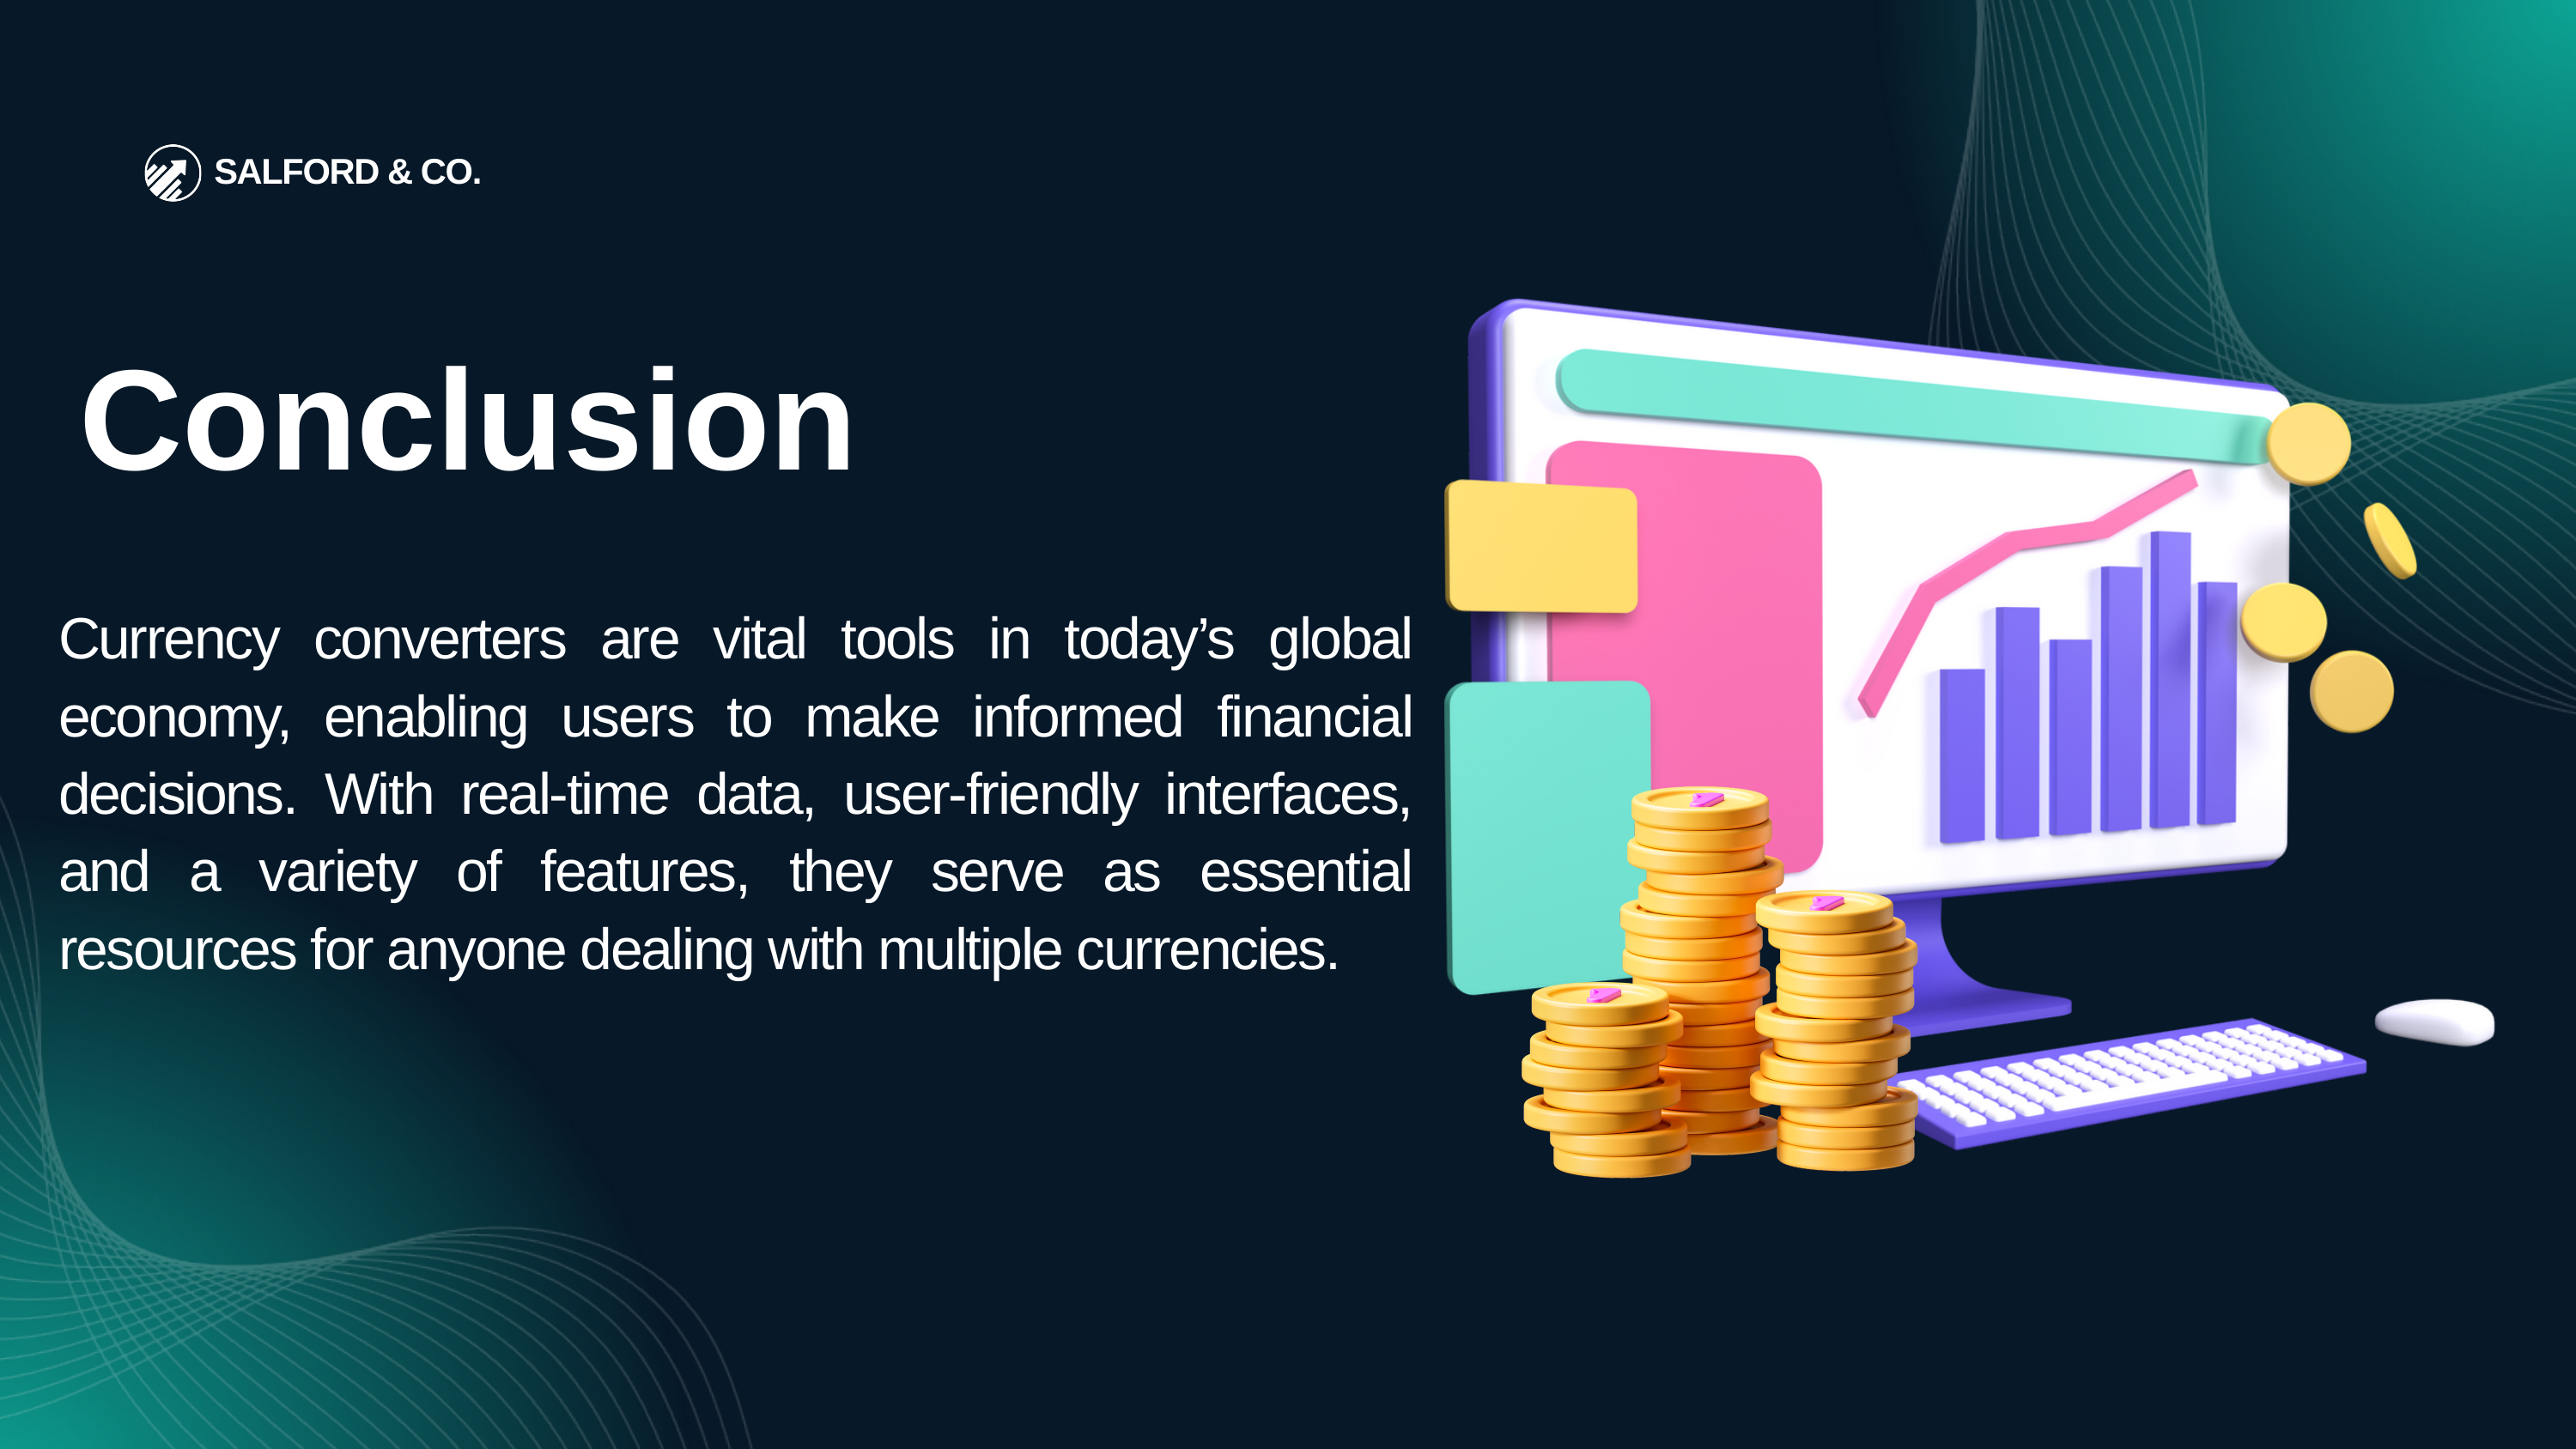

SALFORD & CO.

Conclusion

Currency converters are vital tools in today’s global economy, enabling users to make informed financial decisions. With real-time data, user-friendly interfaces, and a variety of features, they serve as essential resources for anyone dealing with multiple currencies.